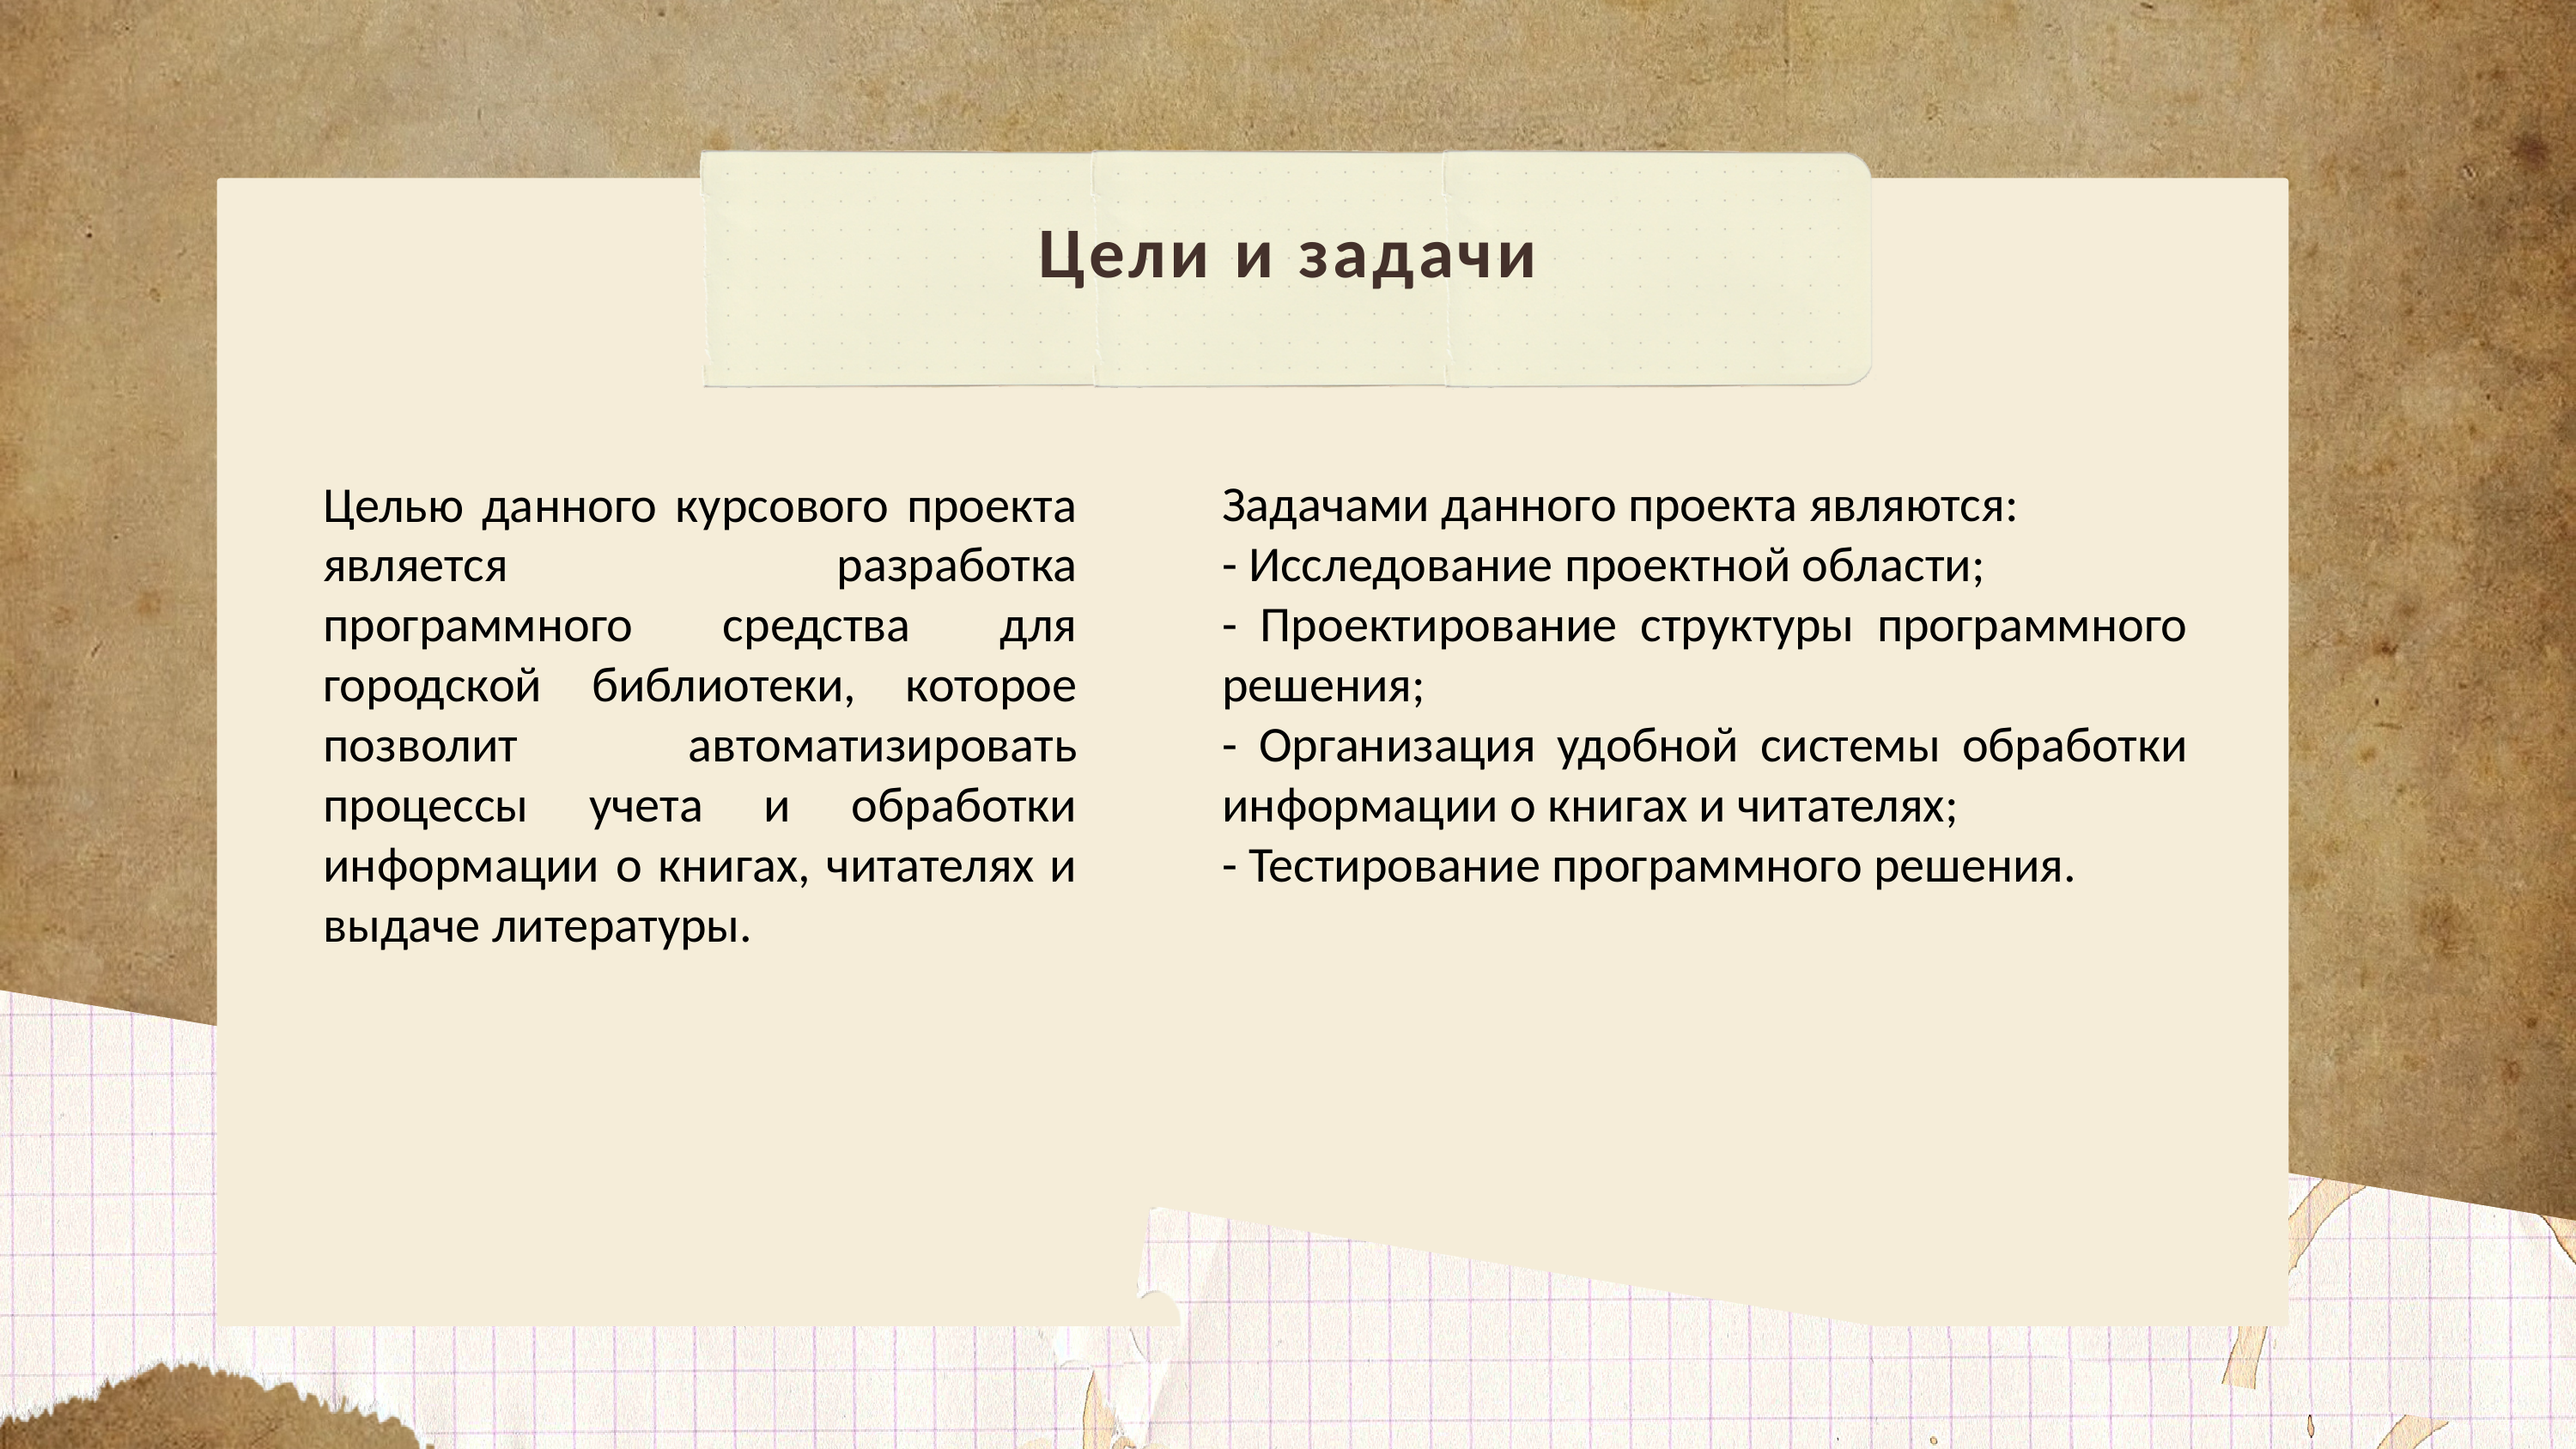

Цели и задачи
Задачами данного проекта являются:
- Исследование проектной области;
- Проектирование структуры программного решения;
- Организация удобной системы обработки информации о книгах и читателях;
- Тестирование программного решения.
Целью данного курсового проекта является разработка программного средства для городской библиотеки, которое позволит автоматизировать процессы учета и обработки информации о книгах, читателях и выдаче литературы.